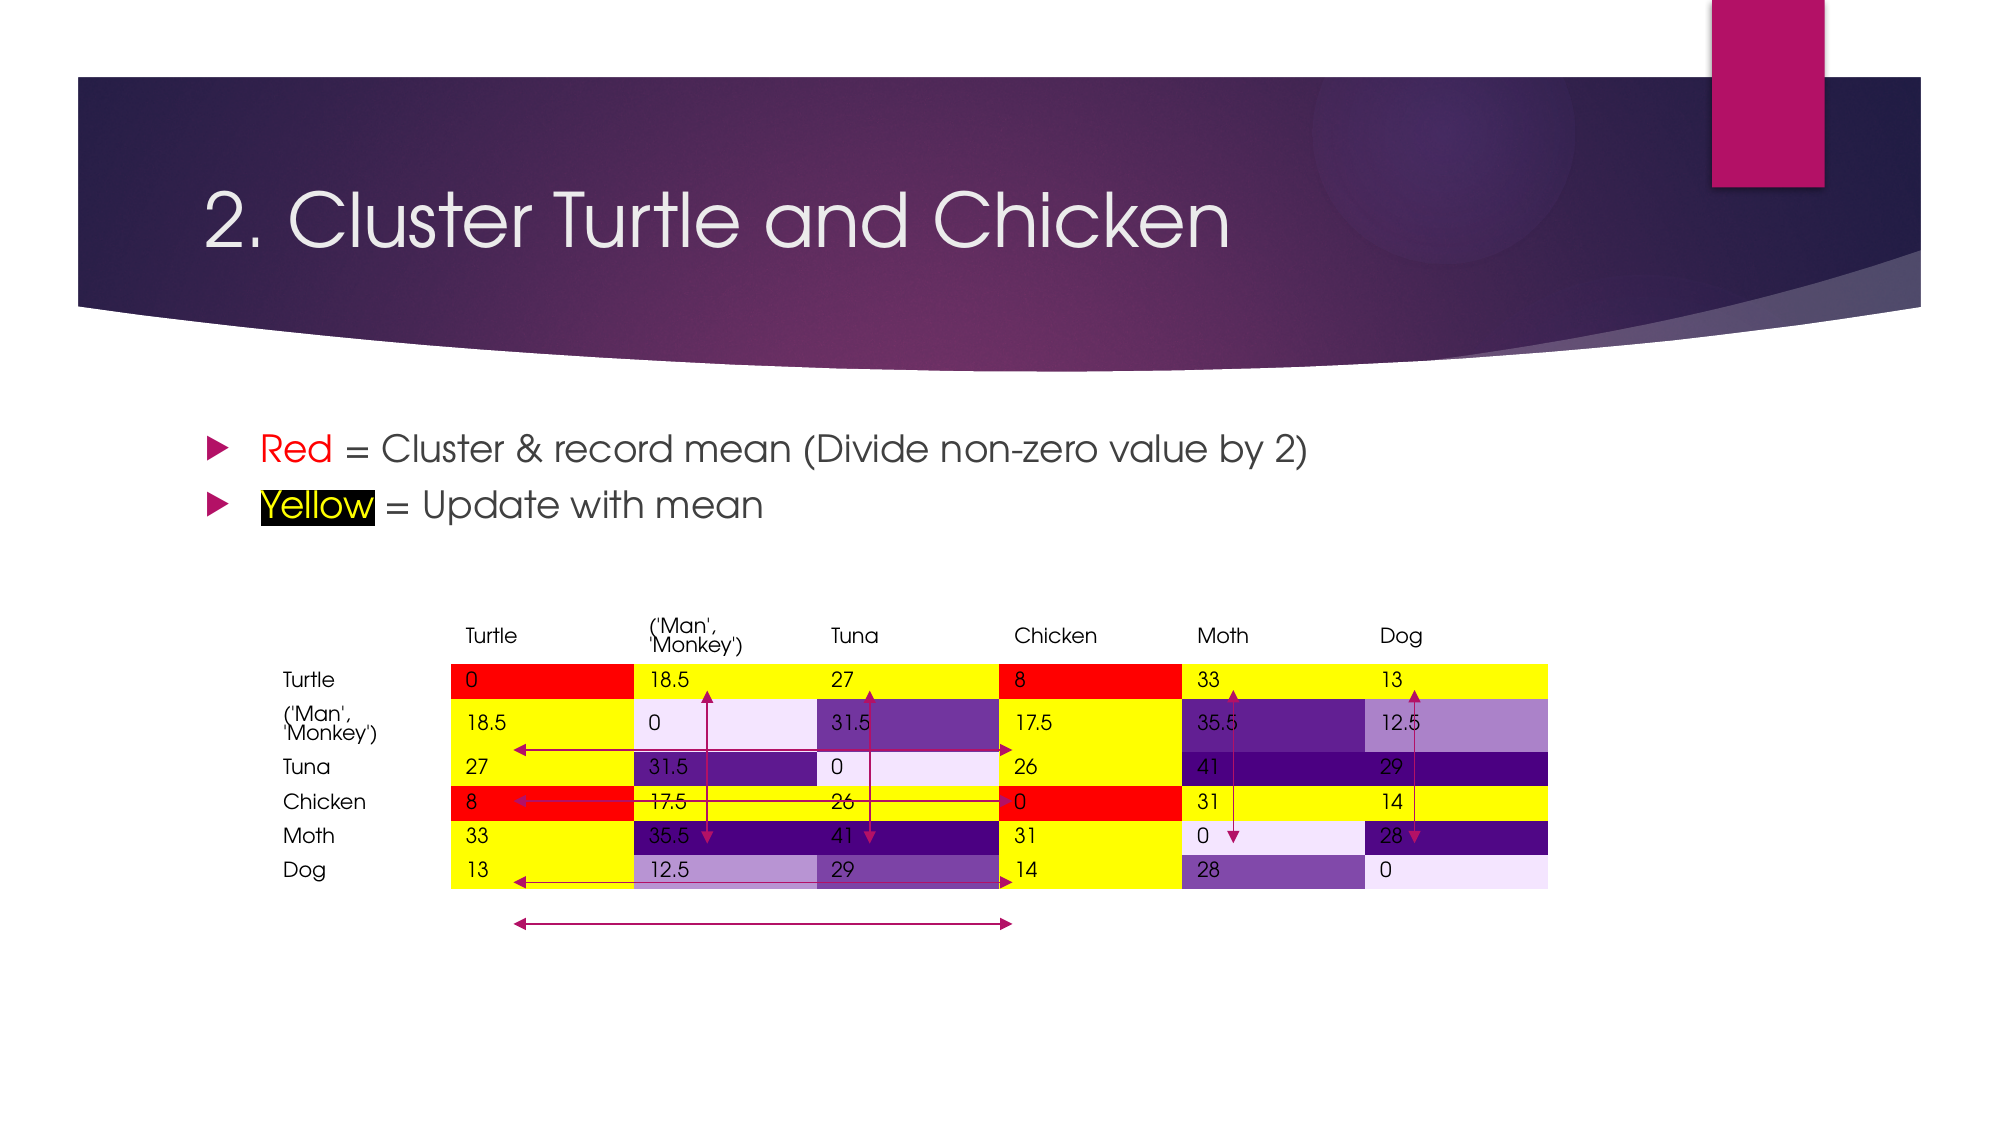

# 2. Cluster Turtle and Chicken
Red = Cluster & record mean (Divide non-zero value by 2)
Yellow = Update with mean
|  | Turtle | ('Man', 'Monkey') | Tuna | Chicken | Moth | Dog |
| --- | --- | --- | --- | --- | --- | --- |
| Turtle | 0 | 18.5 | 27 | 8 | 33 | 13 |
| ('Man', 'Monkey') | 18.5 | 0 | 31.5 | 17.5 | 35.5 | 12.5 |
| Tuna | 27 | 31.5 | 0 | 26 | 41 | 29 |
| Chicken | 8 | 17.5 | 26 | 0 | 31 | 14 |
| Moth | 33 | 35.5 | 41 | 31 | 0 | 28 |
| Dog | 13 | 12.5 | 29 | 14 | 28 | 0 |